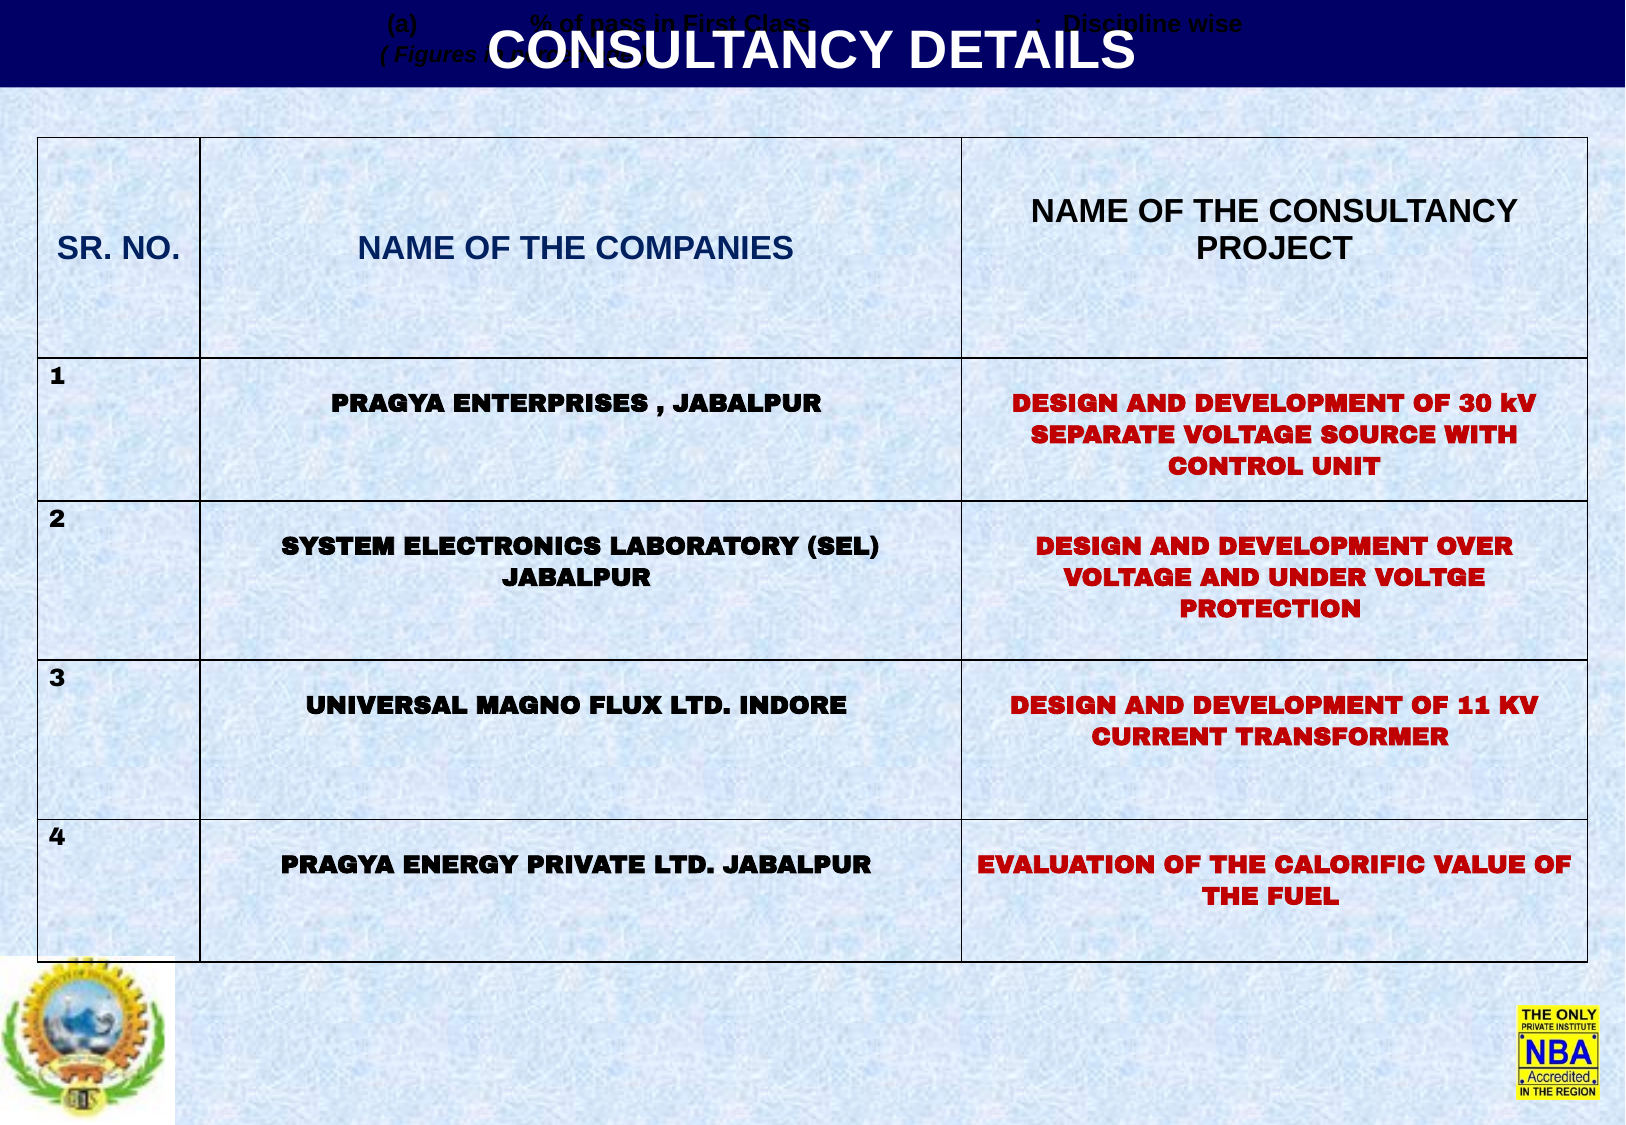

(a)  	% of pass in First Class                                :   Discipline wise
( Figures in percentage )
# CONSULTANCY DETAILS
| SR. NO. | NAME OF THE COMPANIES | NAME OF THE CONSULTANCY PROJECT |
| --- | --- | --- |
| 1 | PRAGYA ENTERPRISES , JABALPUR | DESIGN AND DEVELOPMENT OF 30 kV SEPARATE VOLTAGE SOURCE WITH CONTROL UNIT |
| 2 | SYSTEM ELECTRONICS LABORATORY (SEL) JABALPUR | DESIGN AND DEVELOPMENT OVER VOLTAGE AND UNDER VOLTGE PROTECTION |
| 3 | UNIVERSAL MAGNO FLUX LTD. INDORE | DESIGN AND DEVELOPMENT OF 11 KV CURRENT TRANSFORMER |
| 4 | PRAGYA ENERGY PRIVATE LTD. JABALPUR | EVALUATION OF THE CALORIFIC VALUE OF THE FUEL |